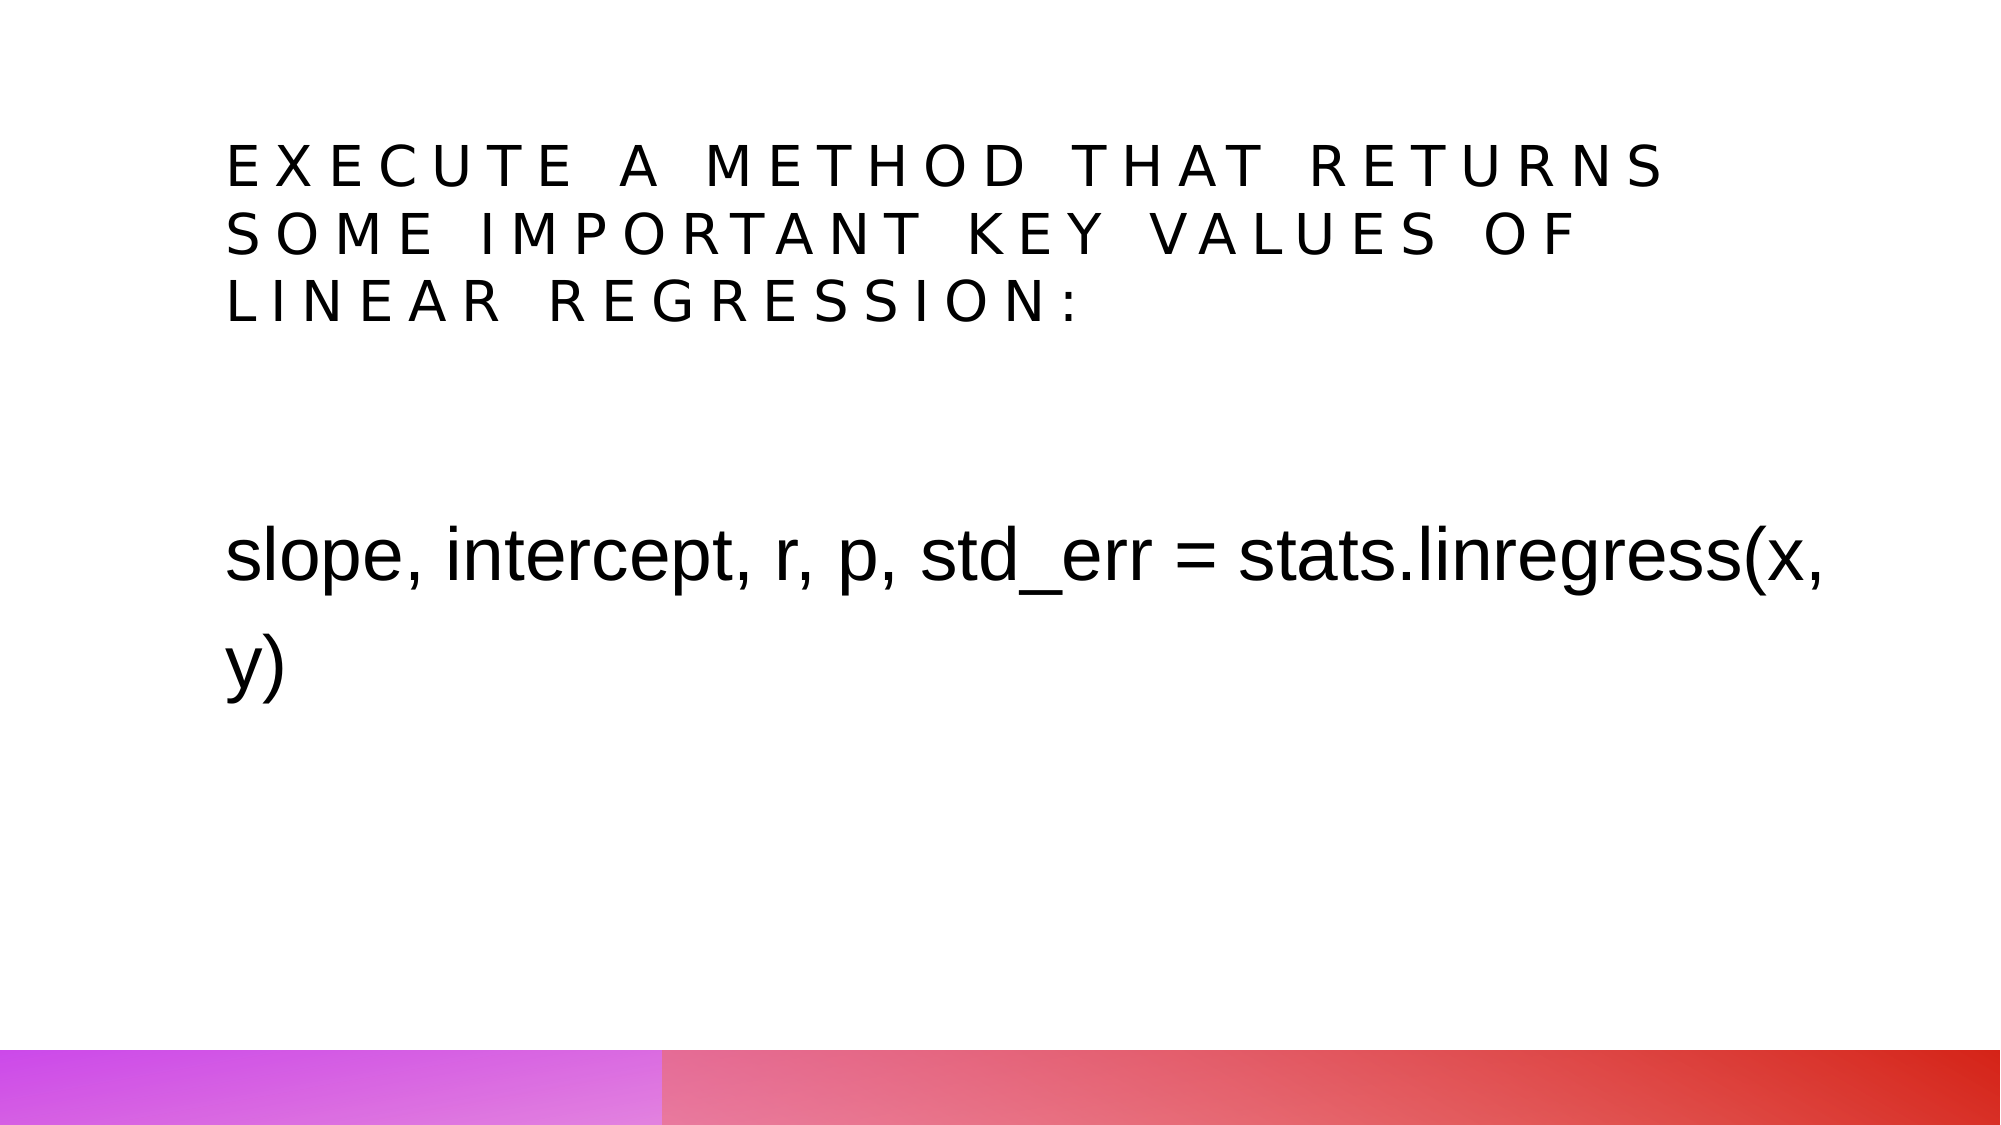

# Execute a method that returns some important key values of Linear Regression:
slope, intercept, r, p, std_err = stats.linregress(x, y)